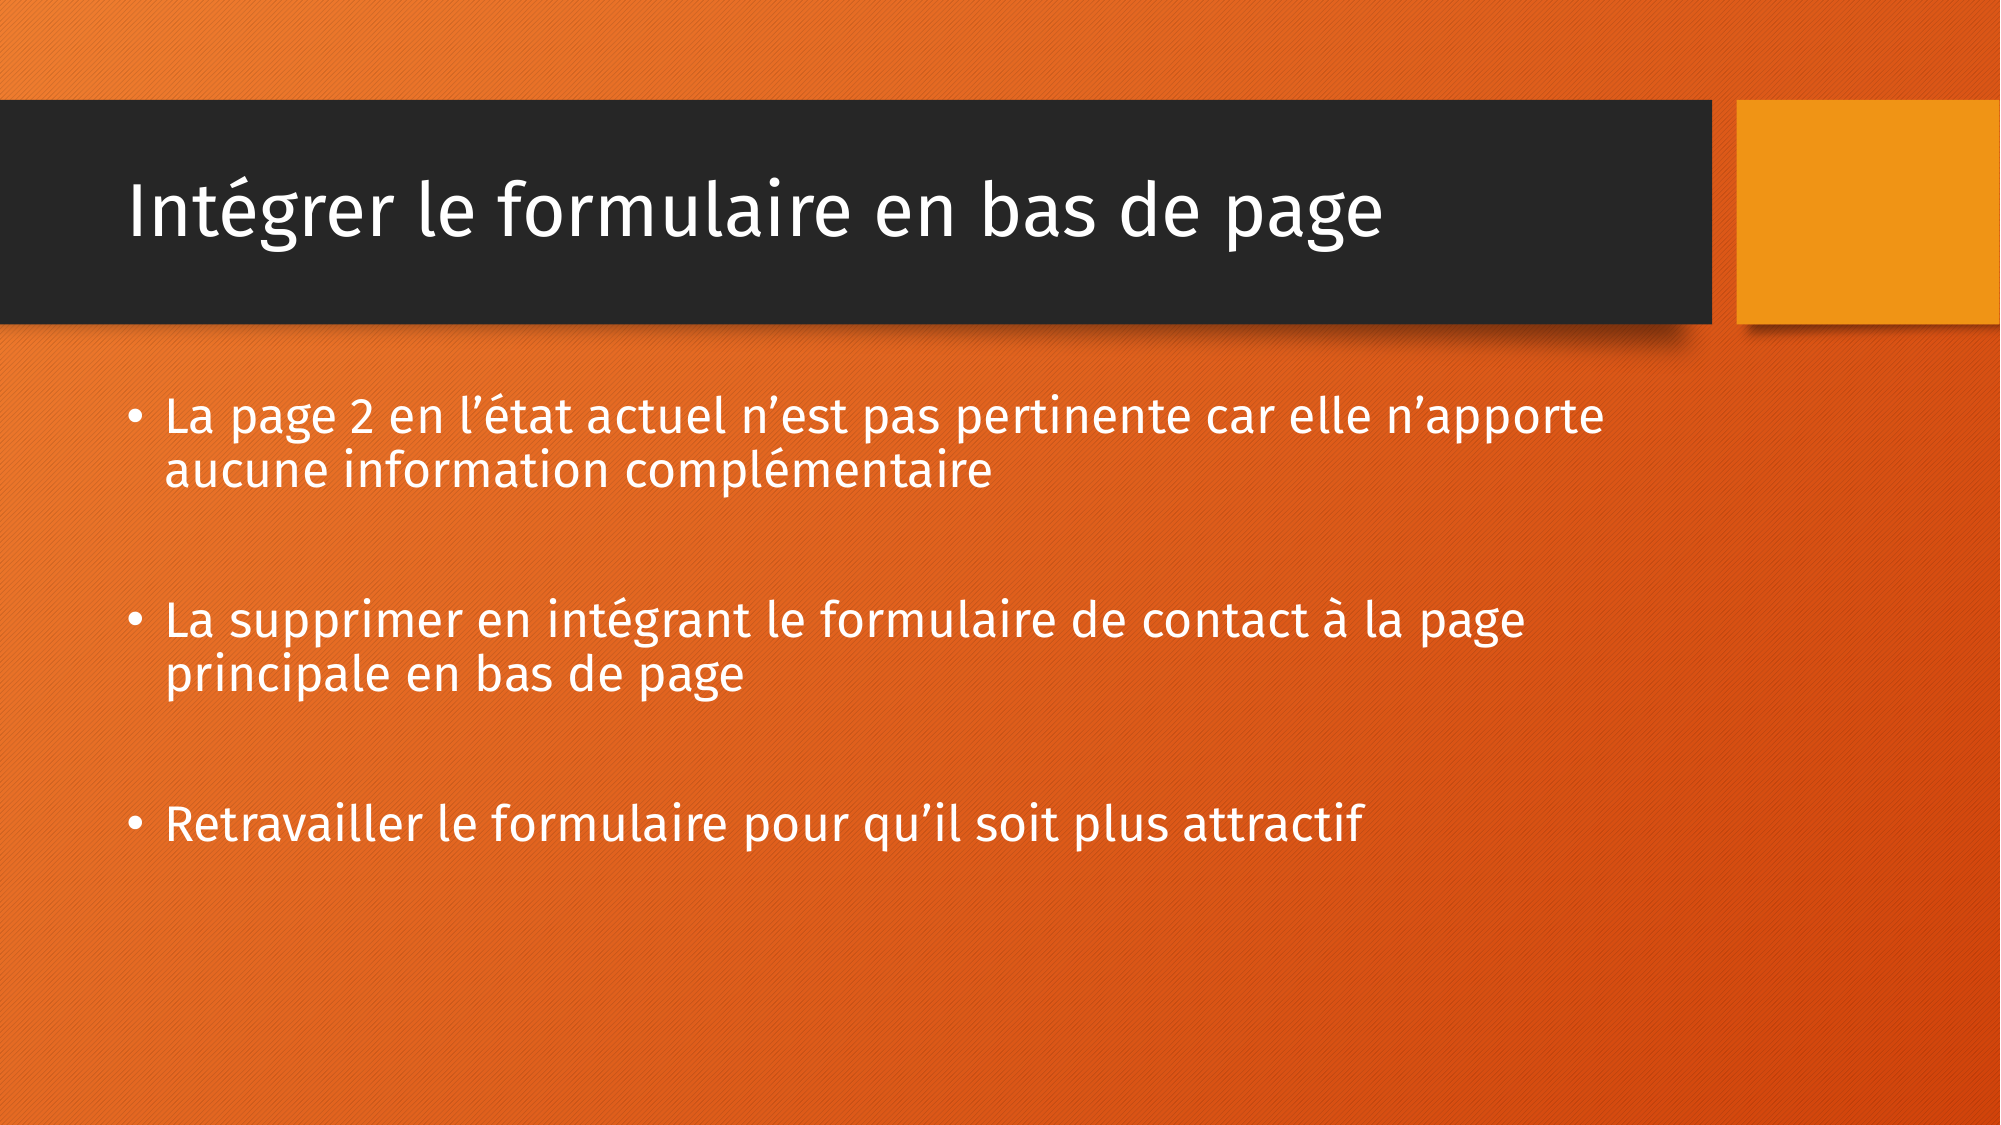

# Intégrer le formulaire en bas de page
La page 2 en l’état actuel n’est pas pertinente car elle n’apporte aucune information complémentaire

La supprimer en intégrant le formulaire de contact à la page principale en bas de page

Retravailler le formulaire pour qu’il soit plus attractif